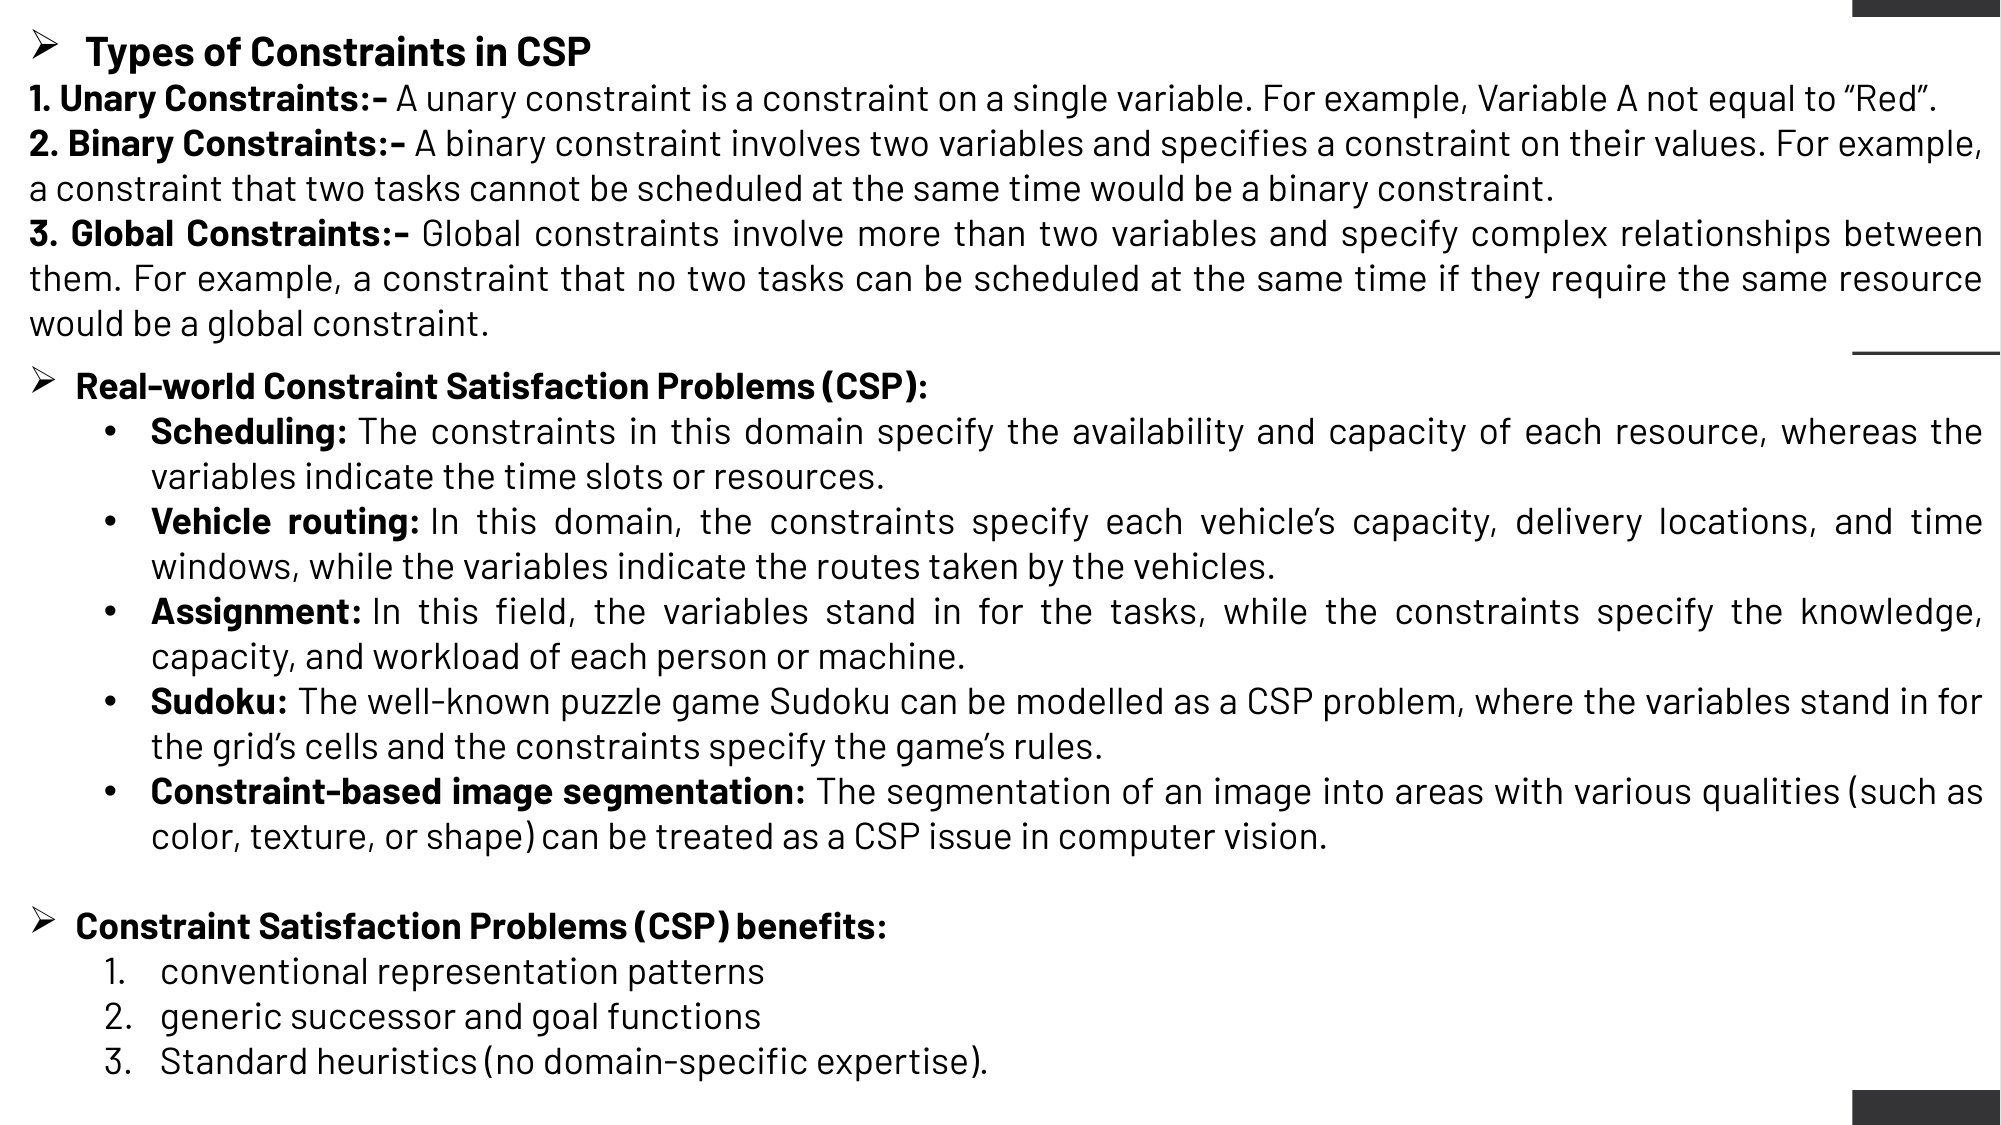

Types of Constraints in CSP
1. Unary Constraints:- A unary constraint is a constraint on a single variable. For example, Variable A not equal to “Red”.
2. Binary Constraints:- A binary constraint involves two variables and specifies a constraint on their values. For example, a constraint that two tasks cannot be scheduled at the same time would be a binary constraint.
3. Global Constraints:- Global constraints involve more than two variables and specify complex relationships between them. For example, a constraint that no two tasks can be scheduled at the same time if they require the same resource would be a global constraint.
Real-world Constraint Satisfaction Problems (CSP):
Scheduling: The constraints in this domain specify the availability and capacity of each resource, whereas the variables indicate the time slots or resources.
Vehicle routing: In this domain, the constraints specify each vehicle’s capacity, delivery locations, and time windows, while the variables indicate the routes taken by the vehicles.
Assignment: In this field, the variables stand in for the tasks, while the constraints specify the knowledge, capacity, and workload of each person or machine.
Sudoku: The well-known puzzle game Sudoku can be modelled as a CSP problem, where the variables stand in for the grid’s cells and the constraints specify the game’s rules.
Constraint-based image segmentation: The segmentation of an image into areas with various qualities (such as color, texture, or shape) can be treated as a CSP issue in computer vision.

Constraint Satisfaction Problems (CSP) benefits:
conventional representation patterns
generic successor and goal functions
Standard heuristics (no domain-specific expertise).